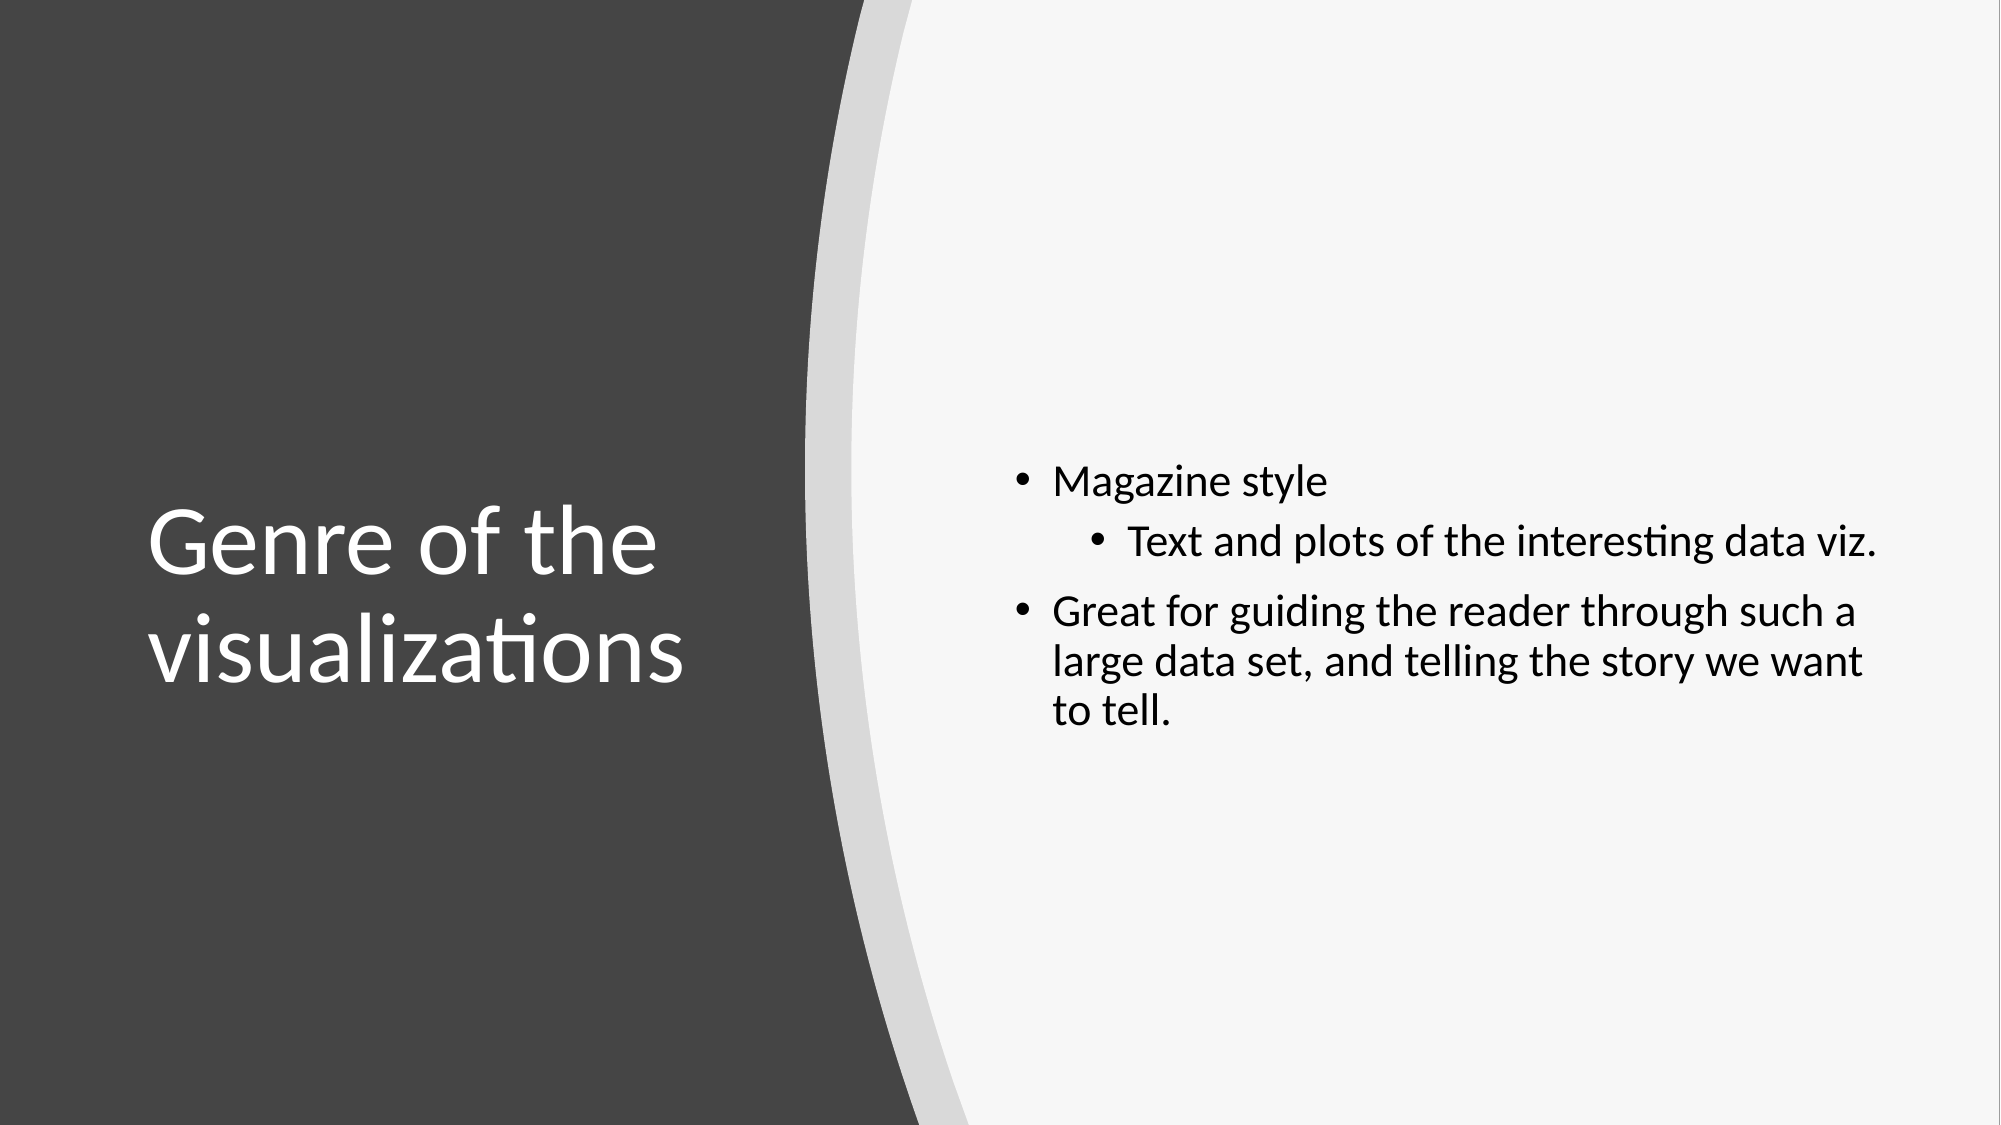

Magazine style
Text and plots of the interesting data viz.
Great for guiding the reader through such a large data set, and telling the story we want to tell.
# Genre of the visualizations